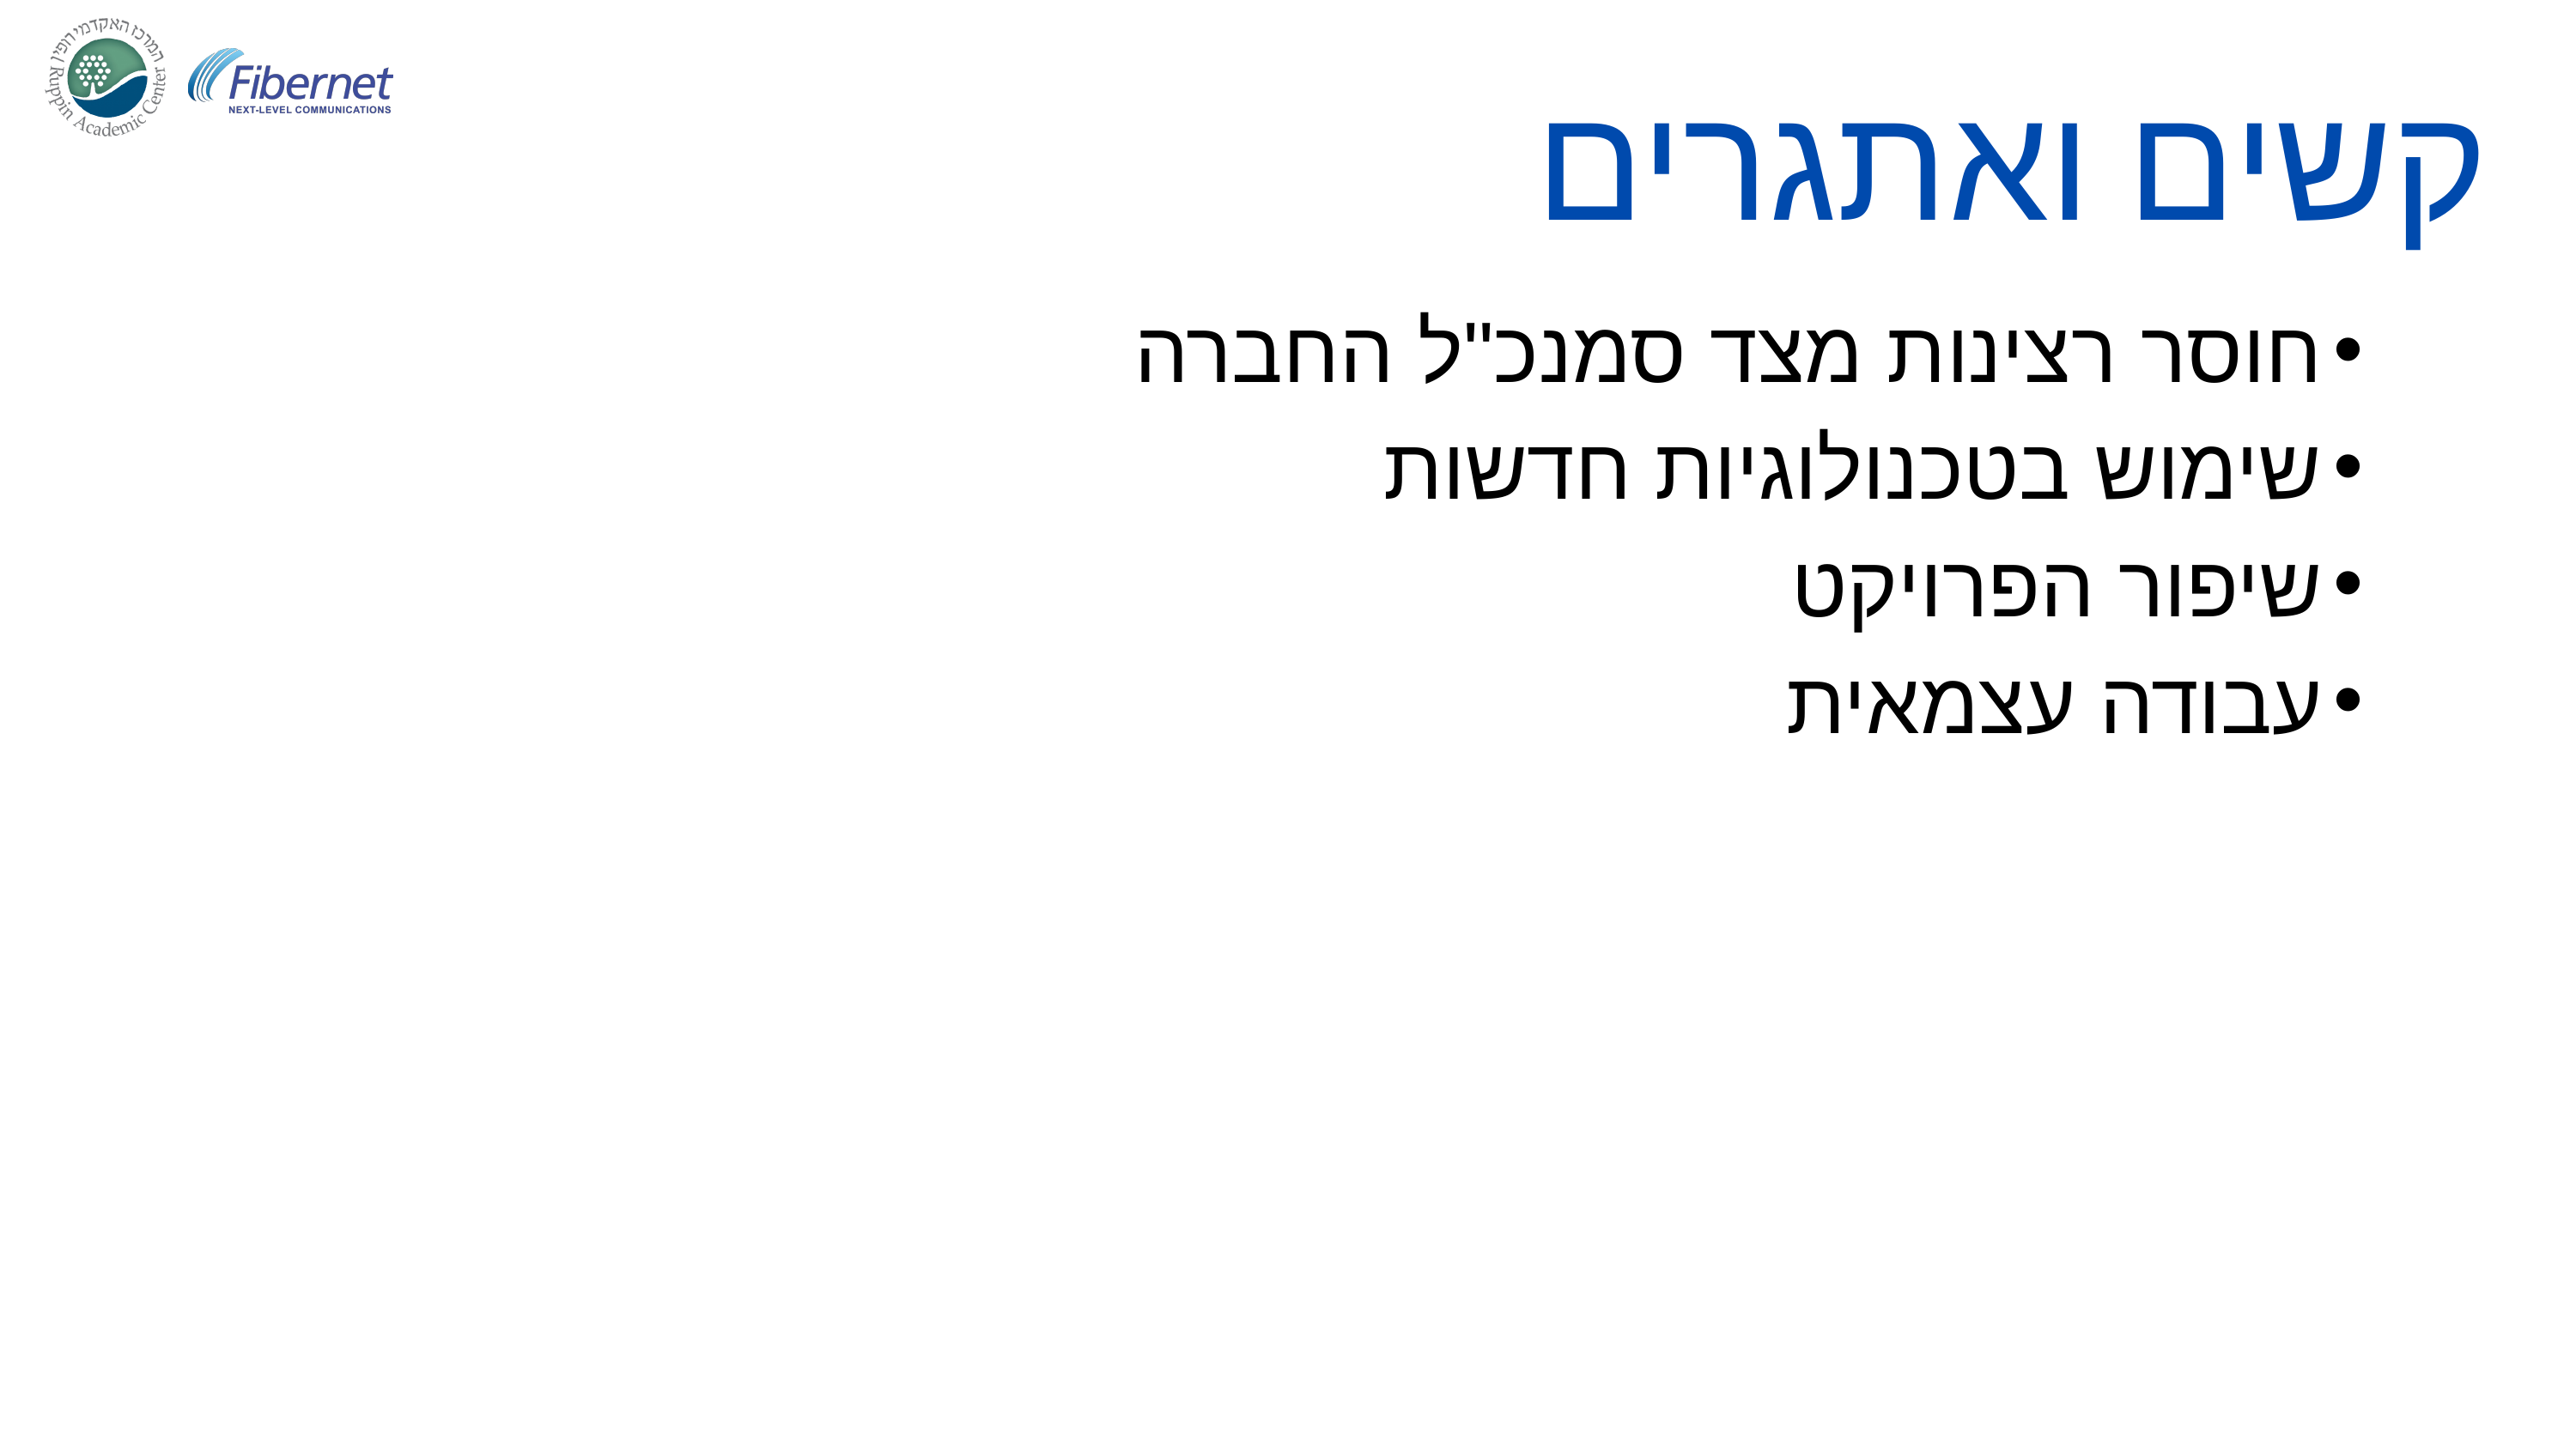

קשים ואתגרים
חוסר רצינות מצד סמנכ"ל החברה
שימוש בטכנולוגיות חדשות
שיפור הפרויקט
עבודה עצמאית